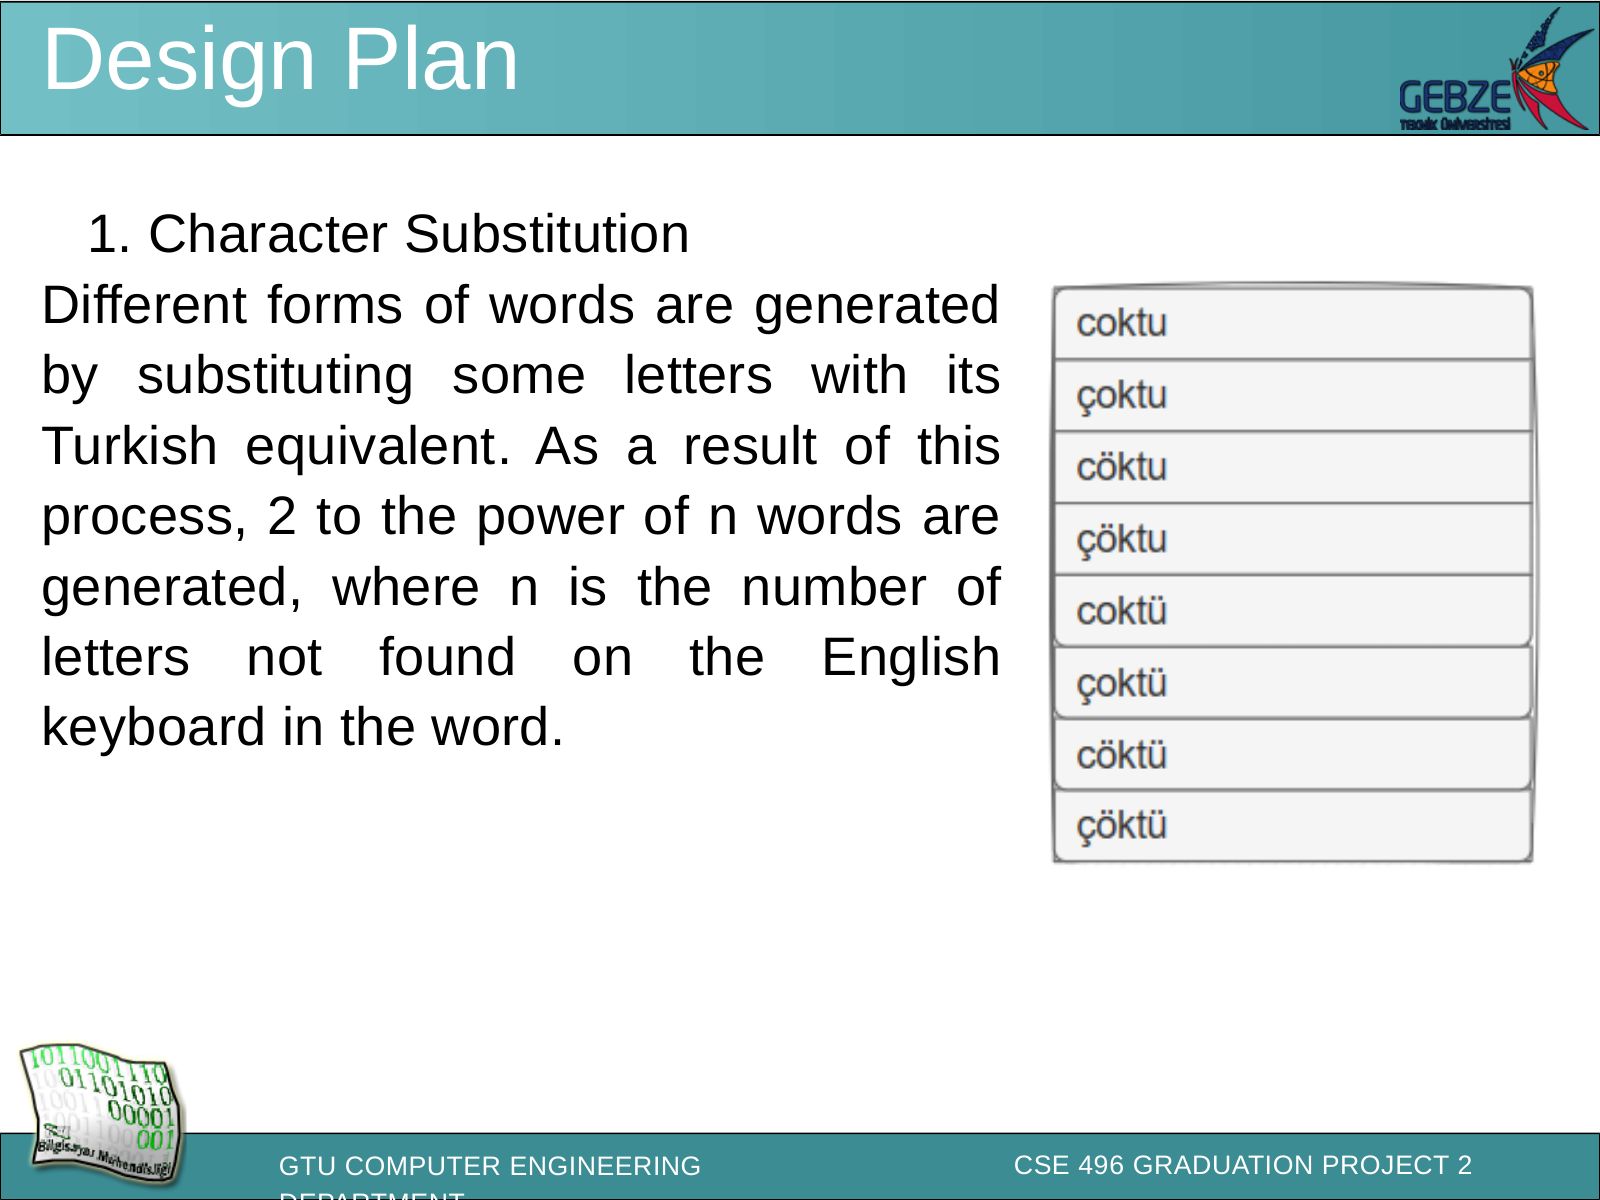

Design Plan

   1. Character Substitution
Different forms of words are generated by substituting some letters with its Turkish equivalent. As a result of this process, 2 to the power of n words are generated, where n is the number of letters not found on the English keyboard in the word.

CSE 496 GRADUATION PROJECT 2
GTU COMPUTER ENGINEERING DEPARTMENT
GTÜ - Bilgisayar Mühendisliği Bölümü